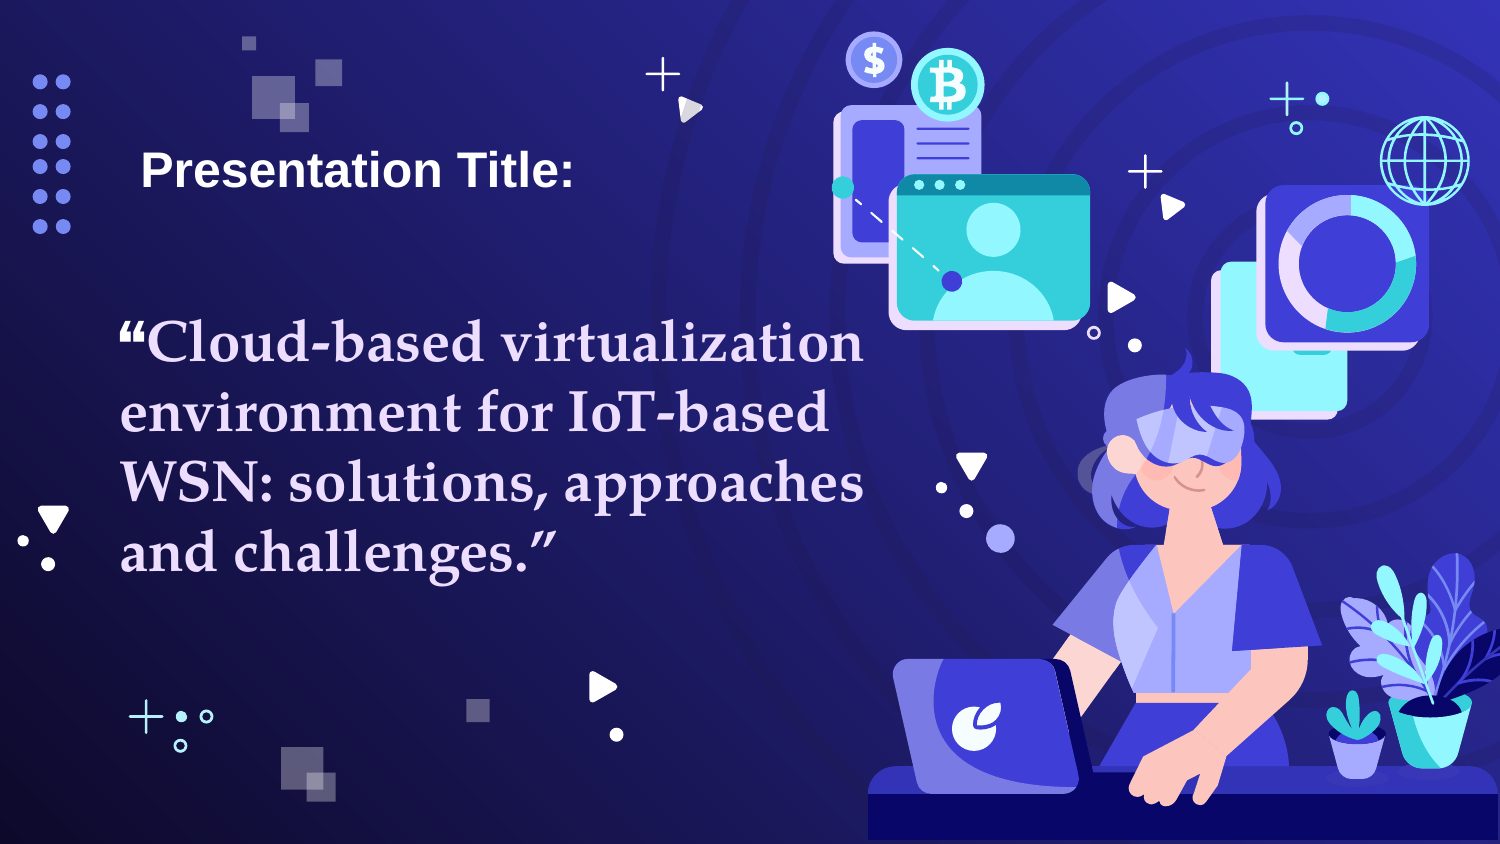

# Presentation Title:
   “Cloud‑based virtualization environment for IoT‑based WSN: solutions, approaches and challenges.”